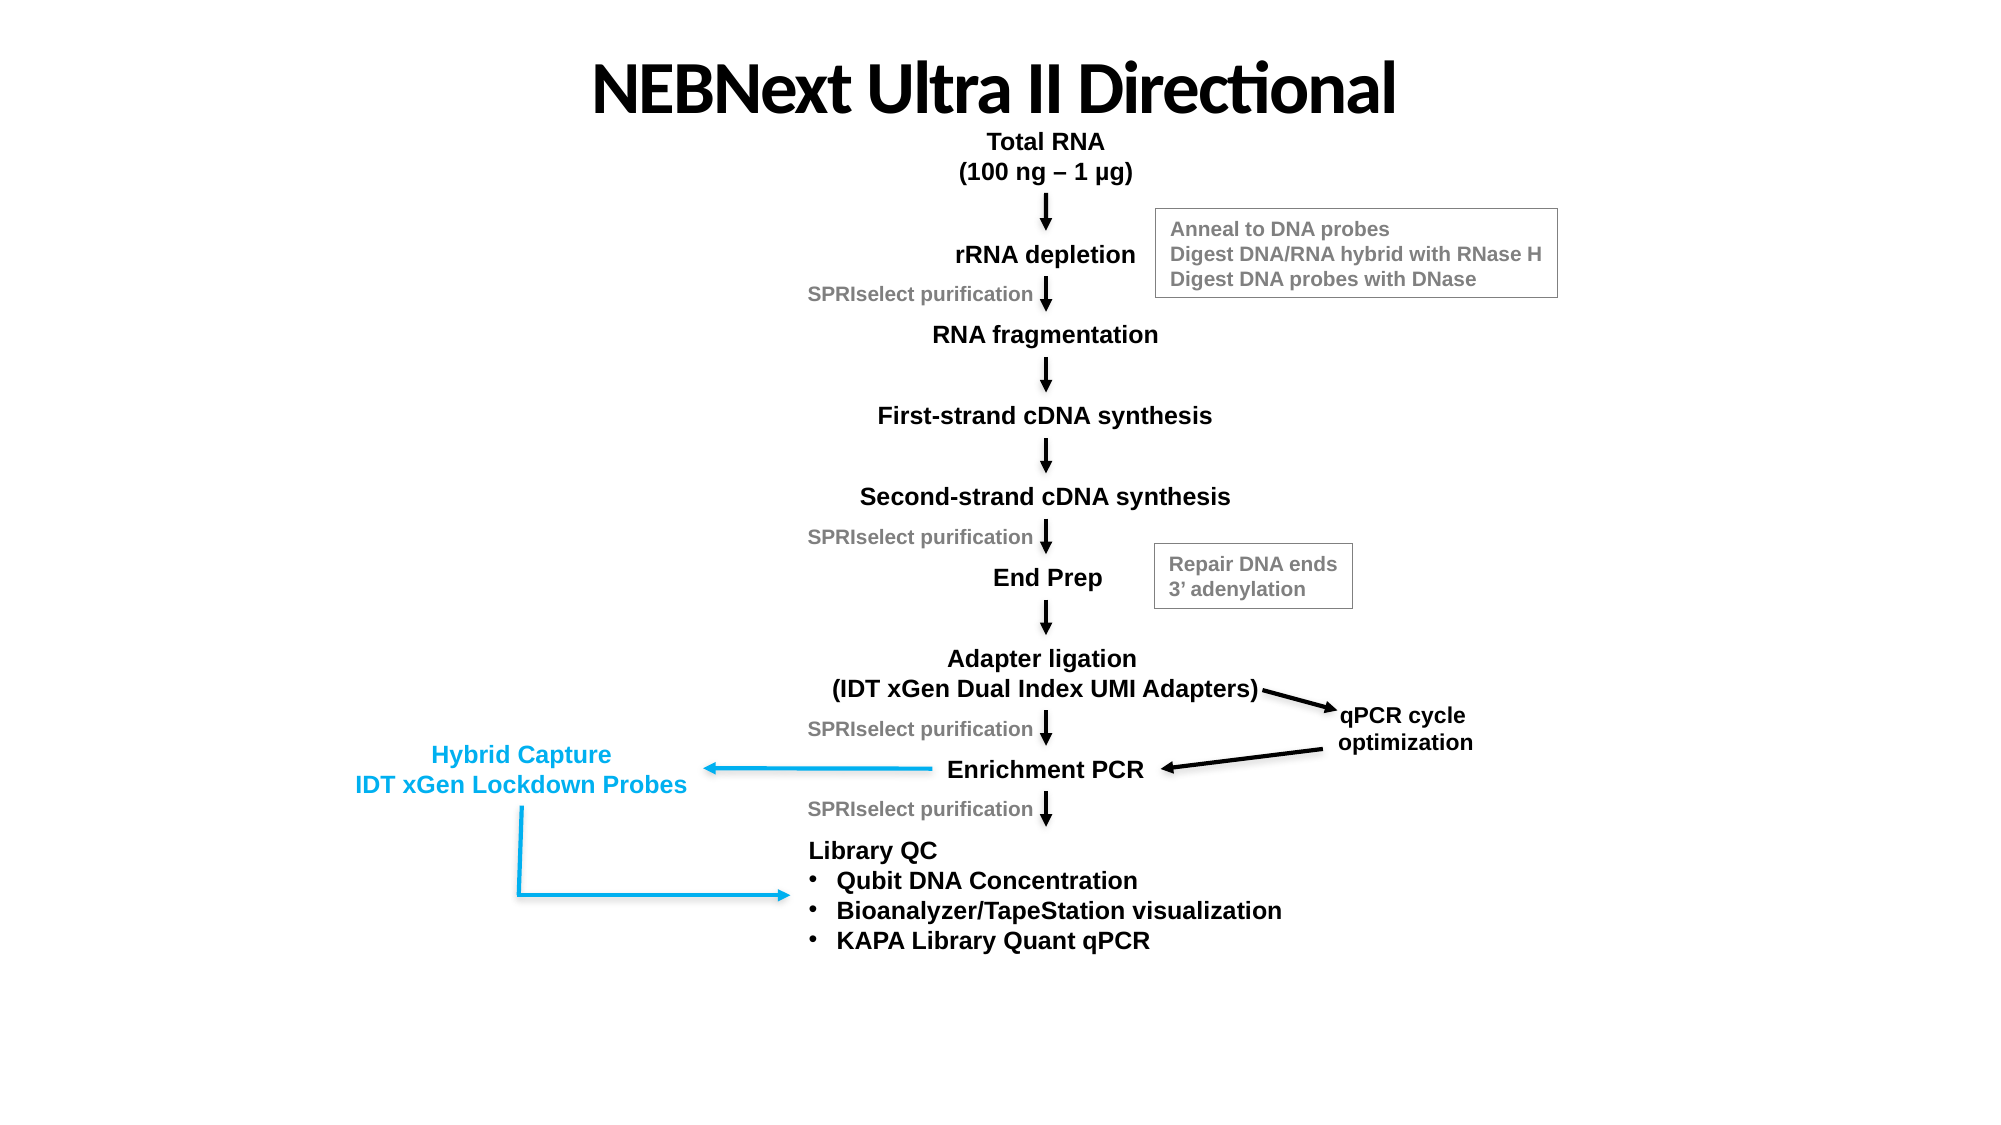

# NEBNext Ultra II Directional
Total RNA
(100 ng – 1 µg)
Anneal to DNA probes
Digest DNA/RNA hybrid with RNase H
Digest DNA probes with DNase
rRNA depletion
SPRIselect purification
RNA fragmentation
First-strand cDNA synthesis
Second-strand cDNA synthesis
SPRIselect purification
Repair DNA ends
3’ adenylation
End Prep
Adapter ligation
(IDT xGen Dual Index UMI Adapters)
qPCR cycle
optimization
SPRIselect purification
Hybrid Capture
IDT xGen Lockdown Probes
Enrichment PCR
SPRIselect purification
Library QC
Qubit DNA Concentration
Bioanalyzer/TapeStation visualization
KAPA Library Quant qPCR